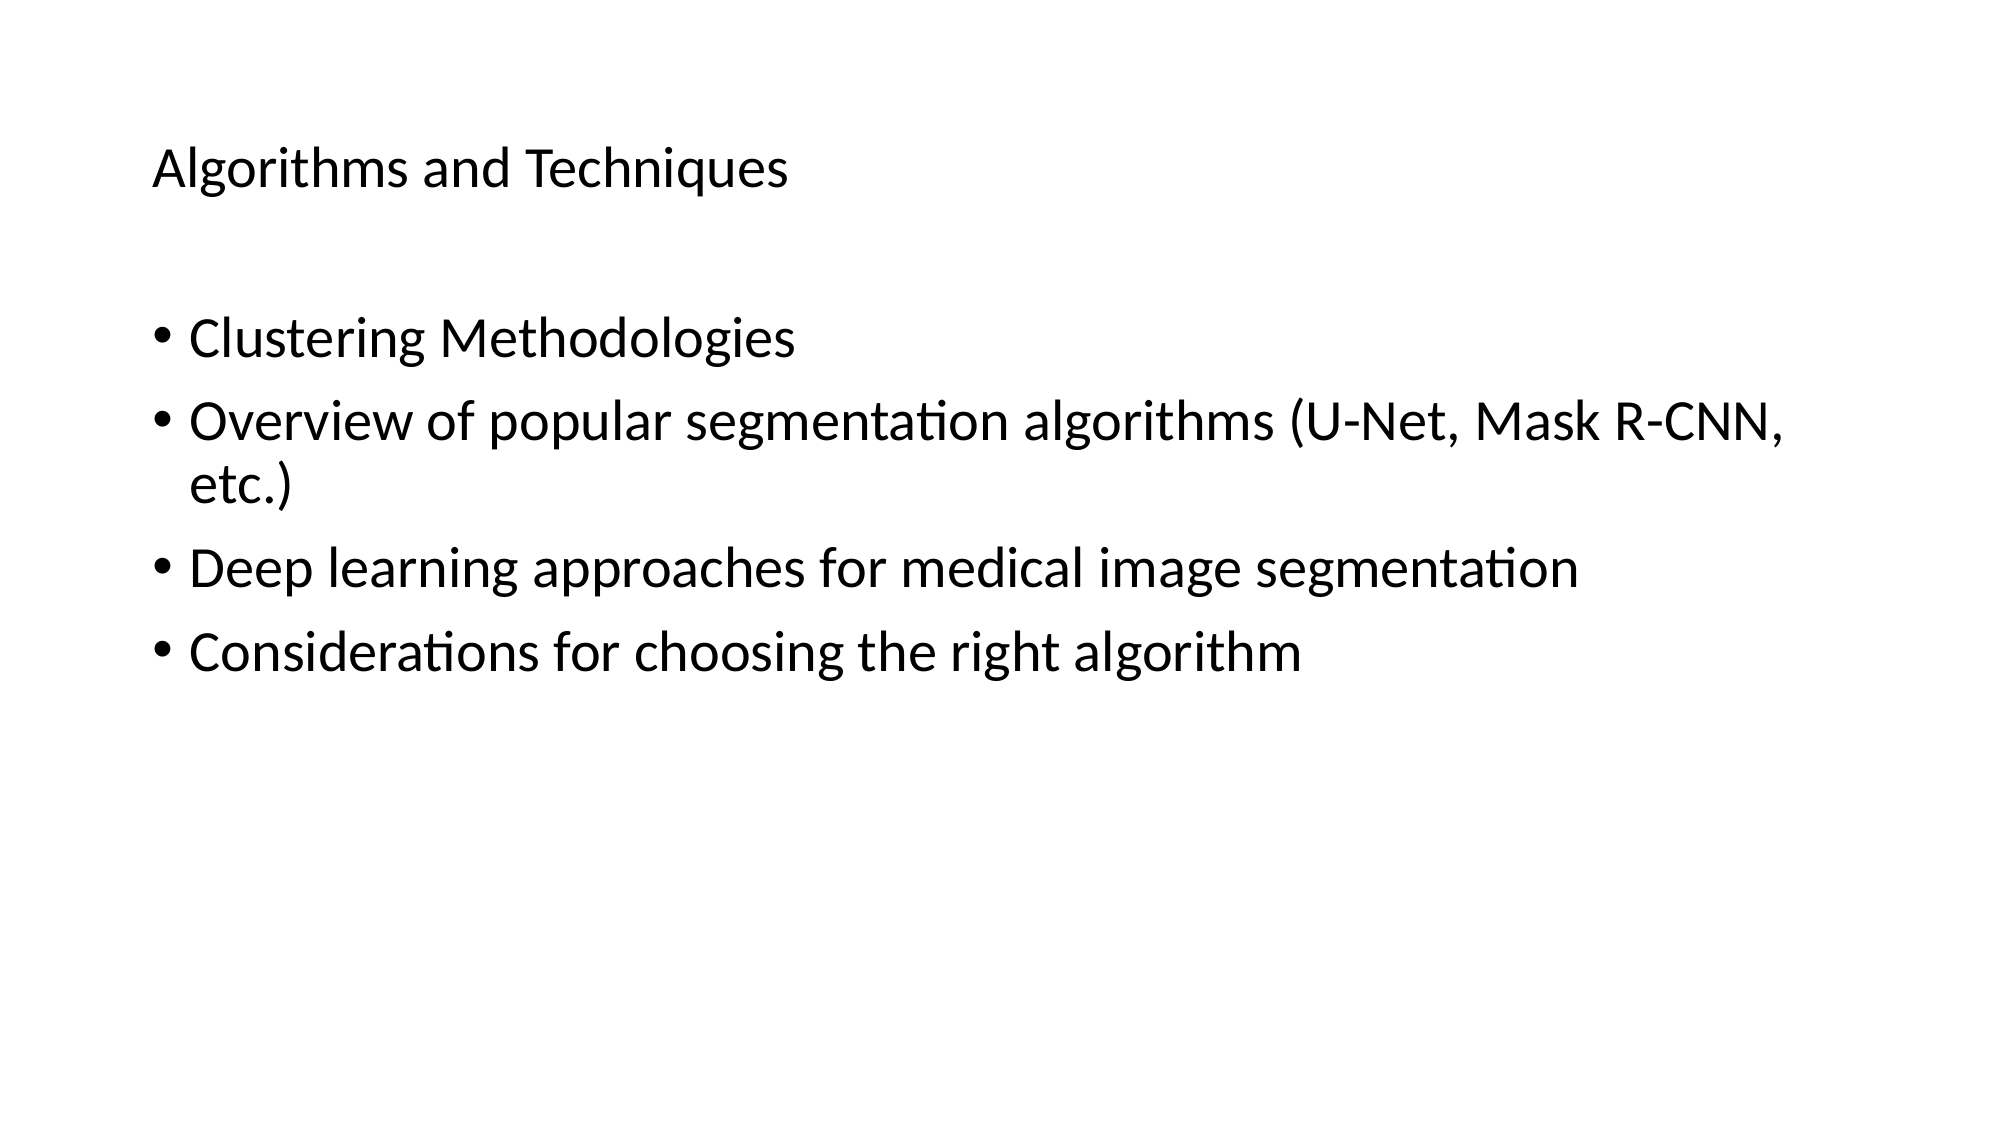

# Algorithms and Techniques
Clustering Methodologies
Overview of popular segmentation algorithms (U-Net, Mask R-CNN, etc.)
Deep learning approaches for medical image segmentation
Considerations for choosing the right algorithm